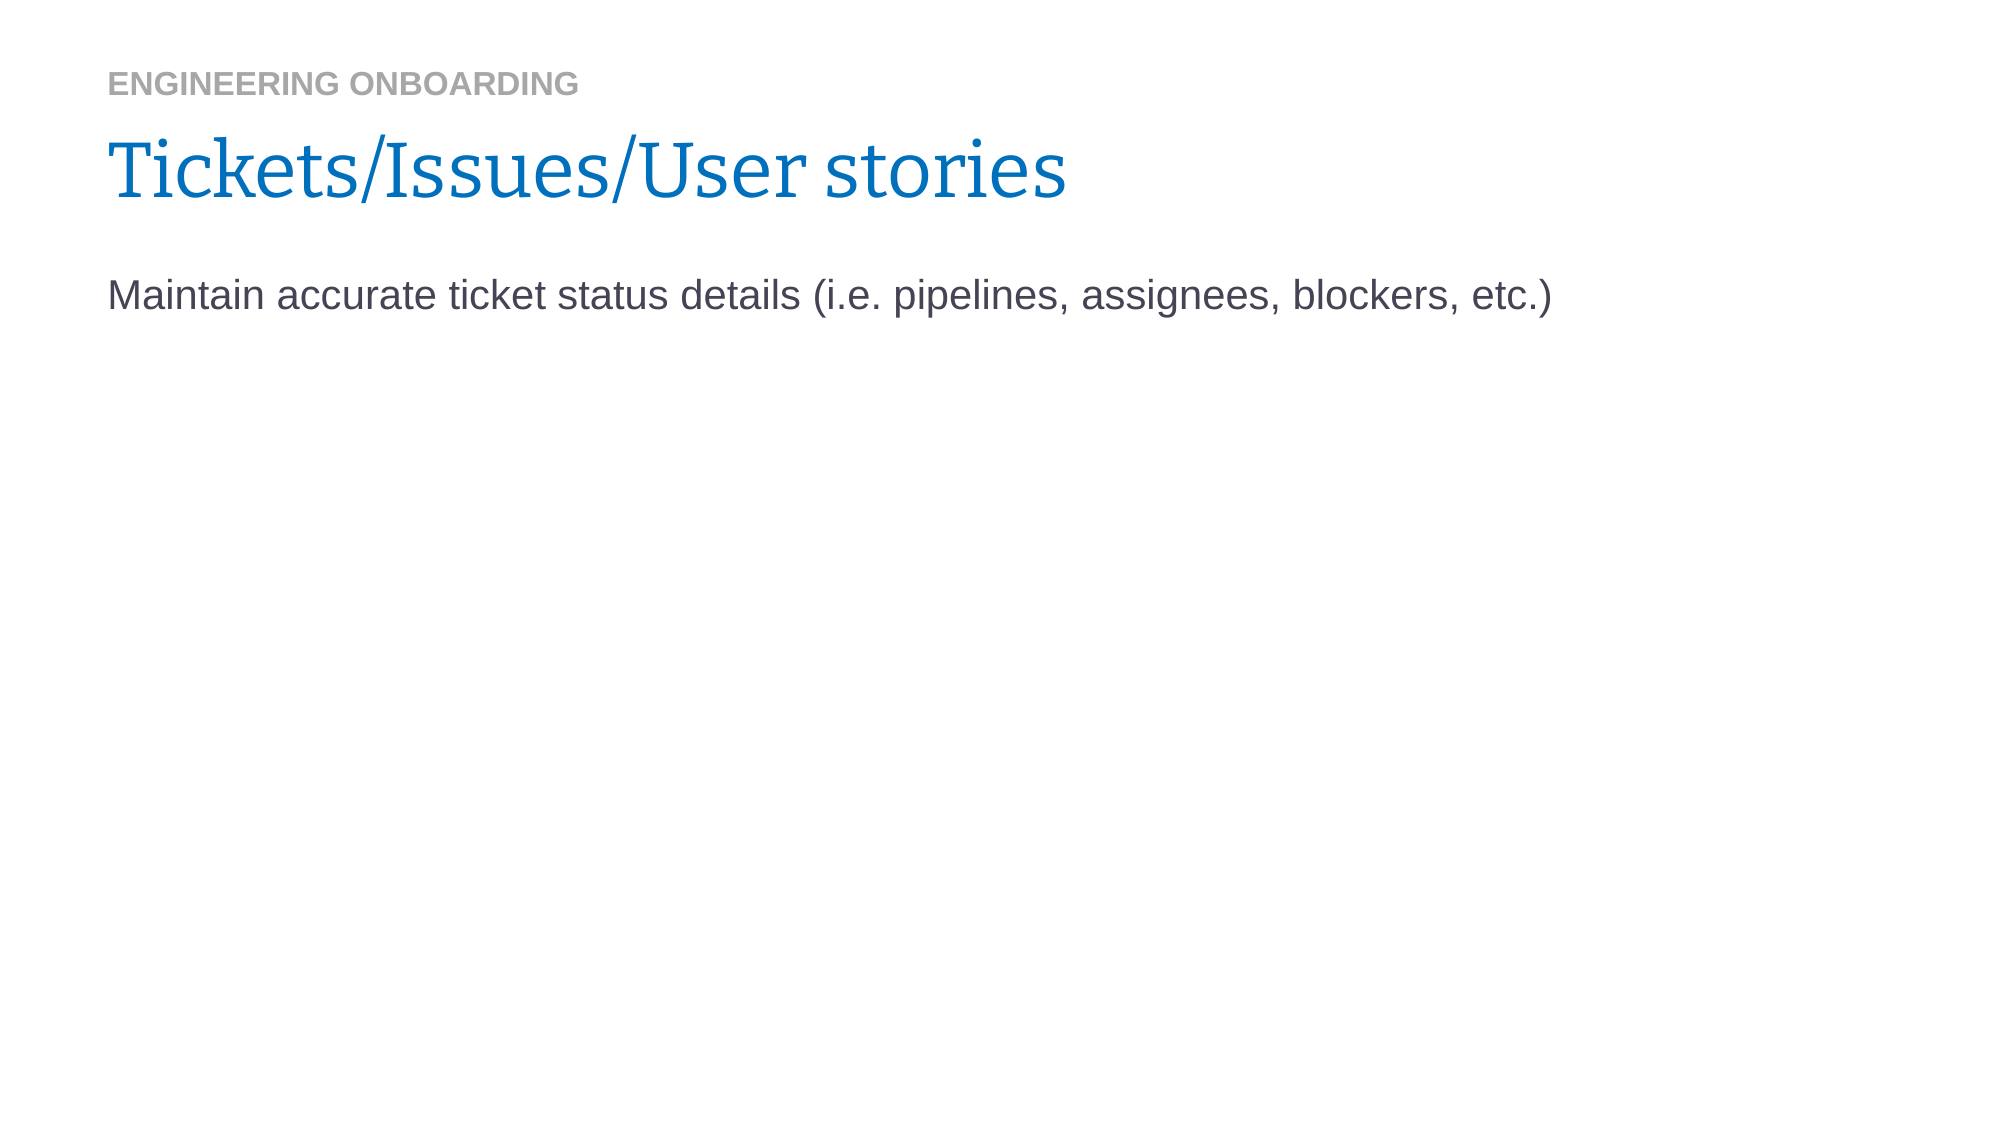

ENGINEERING ONBOARDING
# Tickets/Issues/User stories
Maintain accurate ticket status details (i.e. pipelines, assignees, blockers, etc.)